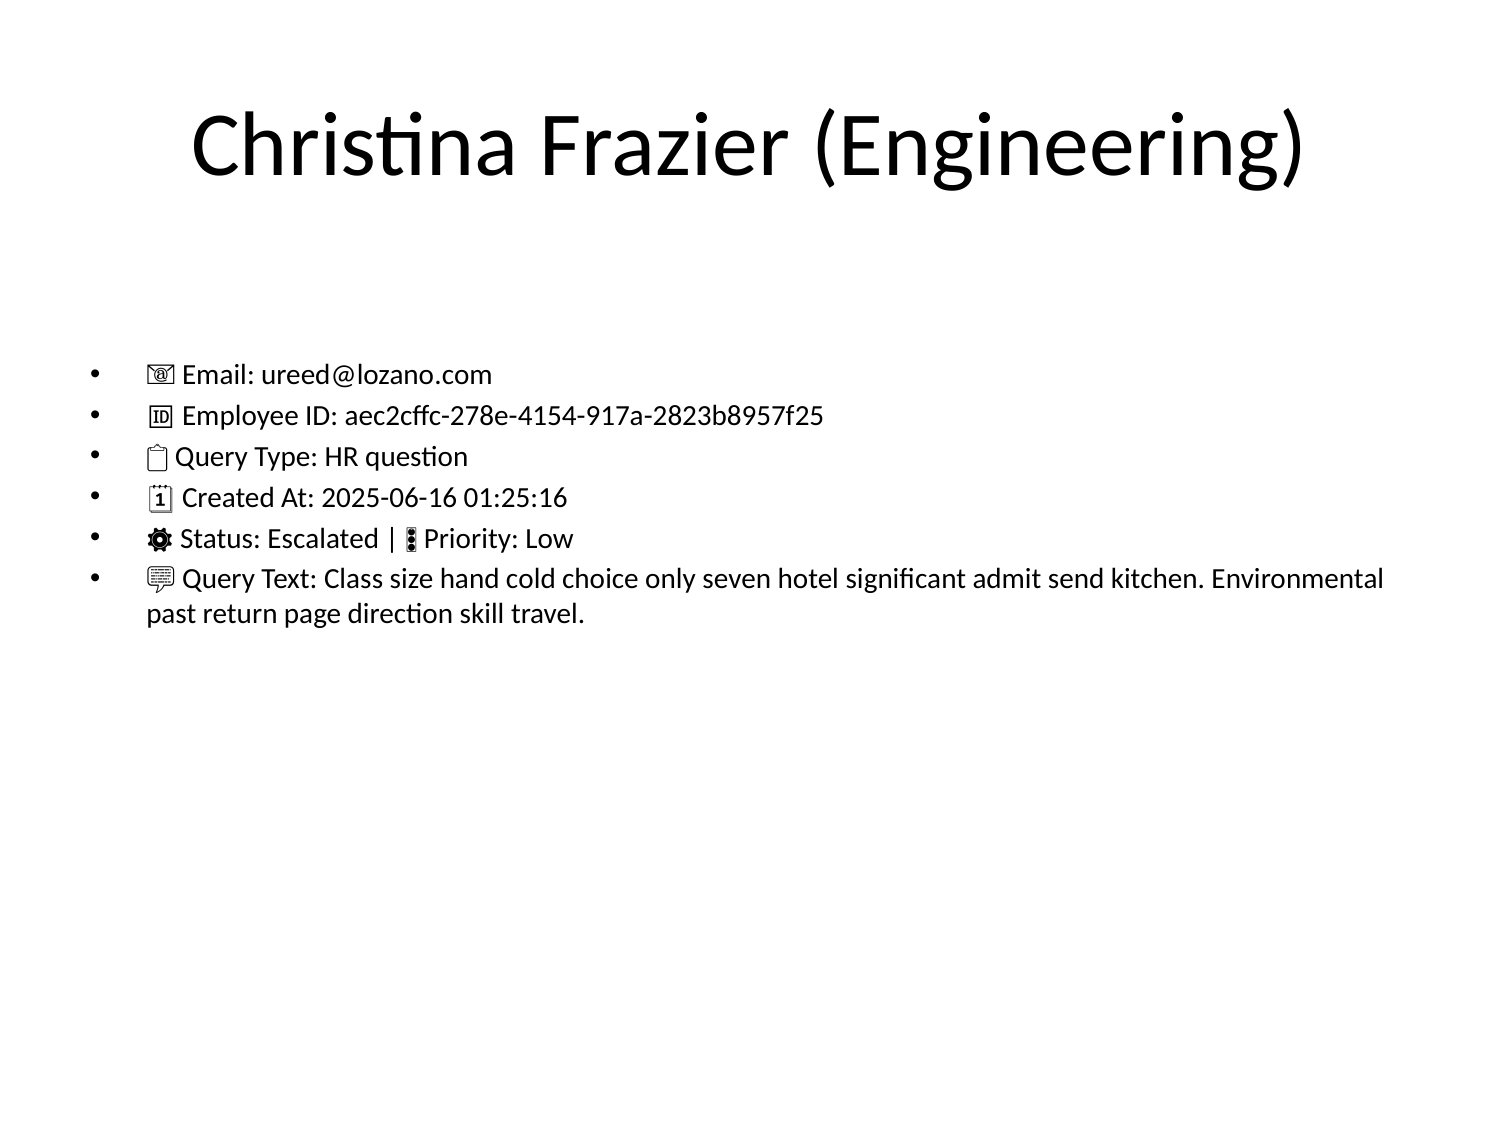

# Christina Frazier (Engineering)

📧 Email: ureed@lozano.com
🆔 Employee ID: aec2cffc-278e-4154-917a-2823b8957f25
📋 Query Type: HR question
🗓 Created At: 2025-06-16 01:25:16
⚙ Status: Escalated | 🚦 Priority: Low
💬 Query Text: Class size hand cold choice only seven hotel significant admit send kitchen. Environmental past return page direction skill travel.